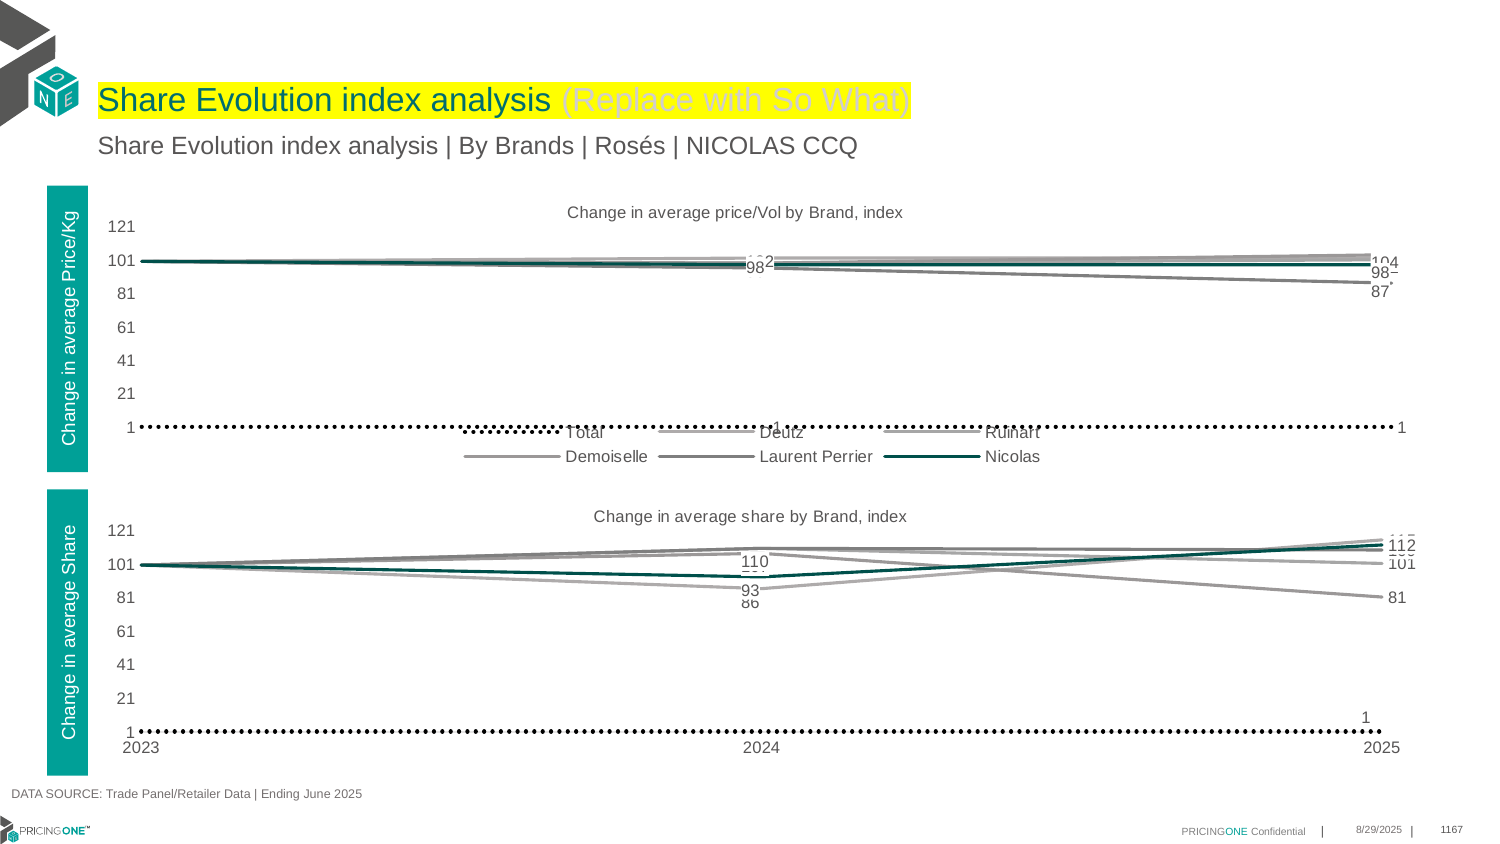

# Share Evolution index analysis (Replace with So What)
Share Evolution index analysis | By Brands | Rosés | NICOLAS CCQ

### Chart: Change in average price/Vol by Brand, index

| Category | Total | Deutz | Ruinart | Demoiselle | Laurent Perrier | Nicolas |
|---|---|---|---|---|---|---|
| 2023 | 1.0 | 100.0 | 100.0 | 100.0 | 100.0 | 100.0 |
| 2024 | 1.0107421177317815 | 102.0 | 99.0 | 99.0 | 96.0 | 98.0 |
| 2025 | 0.9843840642869595 | 102.0 | 101.0 | 104.0 | 87.0 | 98.0 |
Change in average Price/Kg

### Chart: Change in average share by Brand, index

| Category | Total | Deutz | Ruinart | Demoiselle | Laurent Perrier | Nicolas |
|---|---|---|---|---|---|---|
| 2023 | 1.0 | 100.0 | 100.0 | 100.0 | 100.0 | 100.0 |
| 2024 | 1.0 | 86.0 | 110.0 | 107.0 | 110.0 | 93.0 |
| 2025 | 1.0 | 115.0 | 101.0 | 81.0 | 109.0 | 112.0 |
Change in average Share
DATA SOURCE: Trade Panel/Retailer Data | Ending June 2025

8/29/2025
1167